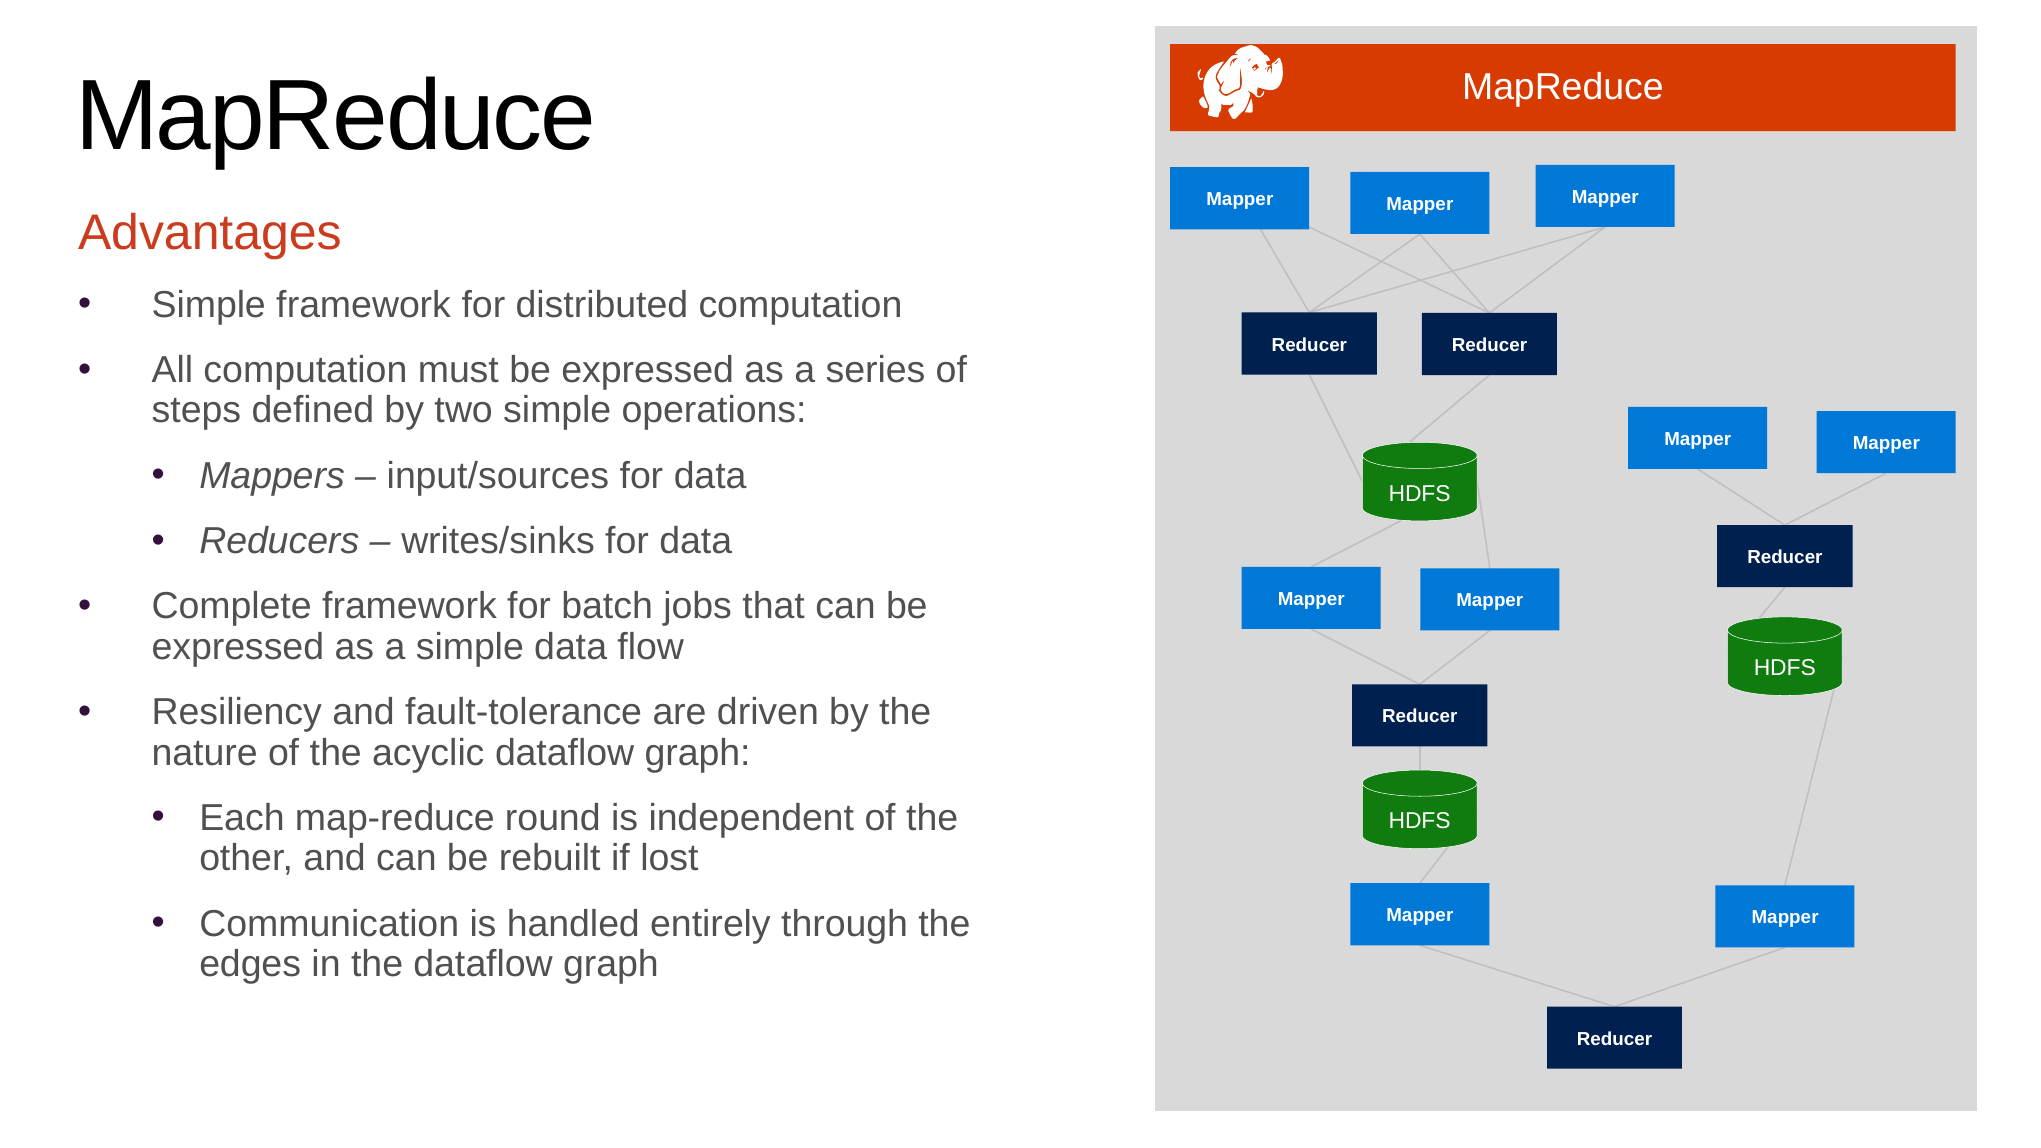

MapReduce

Mapper
Mapper
Mapper
Reducer
Reducer
Mapper
Mapper
HDFS
Reducer
Mapper
Mapper
HDFS
Reducer
HDFS
Mapper
Mapper
Reducer
# MapReduce
Advantages
Simple framework for distributed computation
All computation must be expressed as a series of steps defined by two simple operations:
Mappers – input/sources for data
Reducers – writes/sinks for data
Complete framework for batch jobs that can be expressed as a simple data flow
Resiliency and fault-tolerance are driven by the nature of the acyclic dataflow graph:
Each map-reduce round is independent of the other, and can be rebuilt if lost
Communication is handled entirely through the edges in the dataflow graph